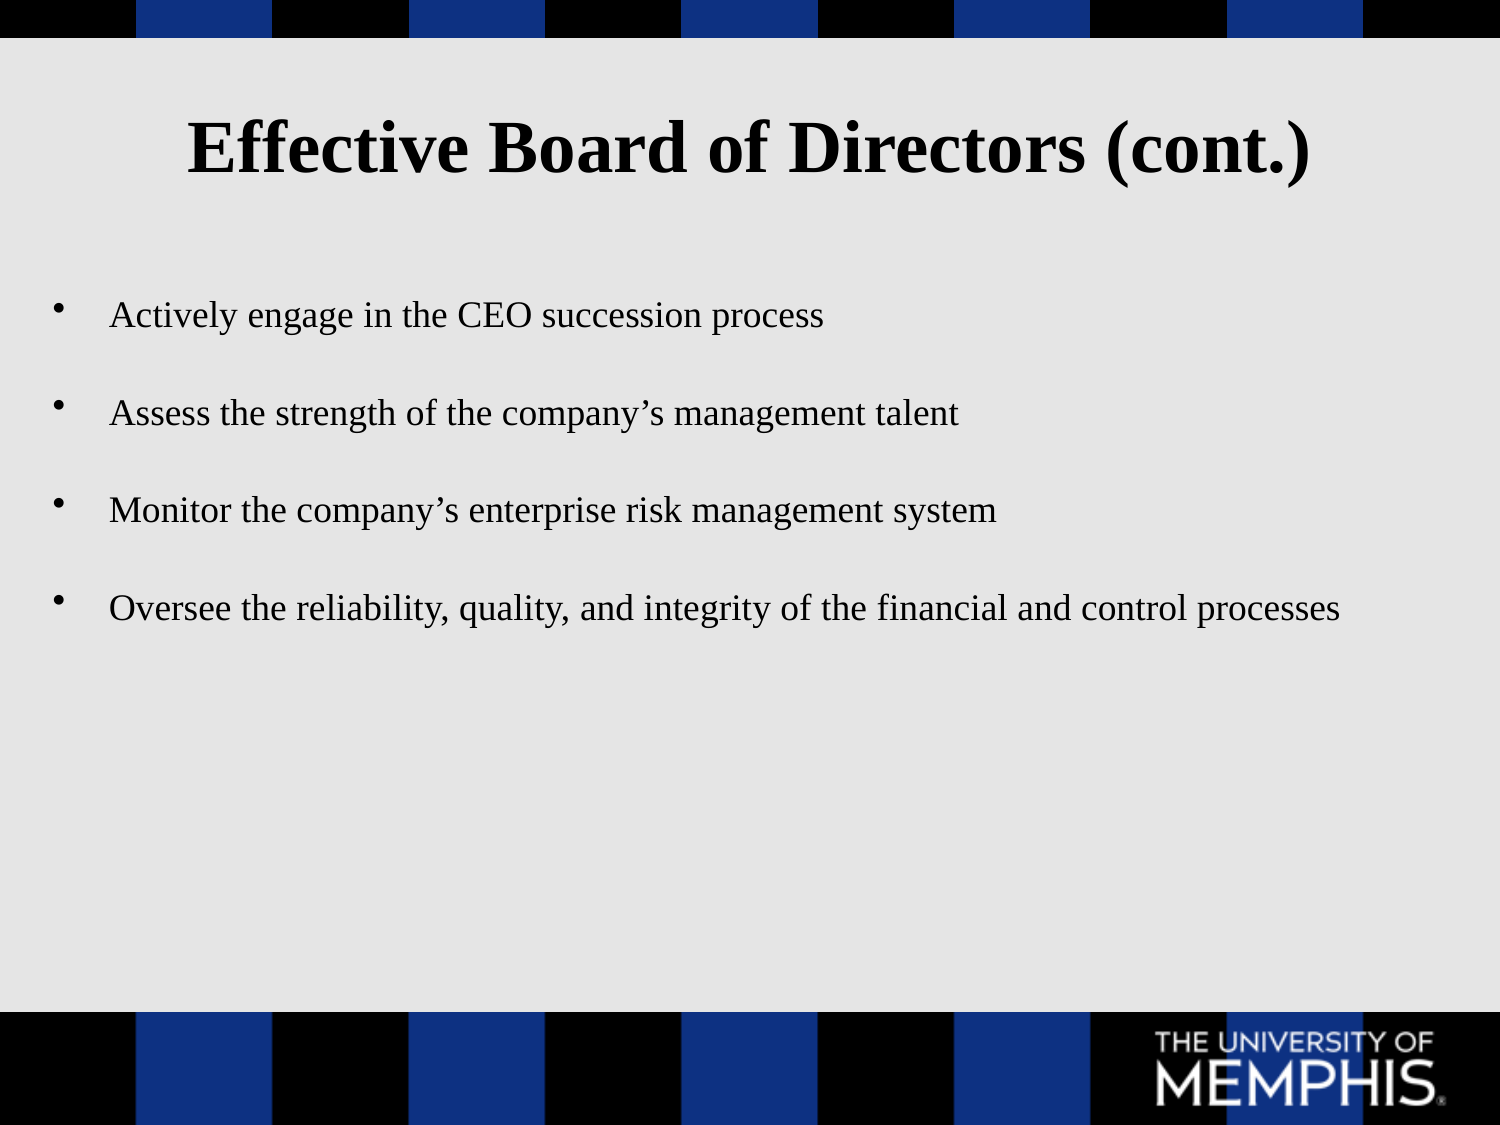

# Effective Board of Directors (cont.)
Actively engage in the CEO succession process
Assess the strength of the company’s management talent
Monitor the company’s enterprise risk management system
Oversee the reliability, quality, and integrity of the financial and control processes